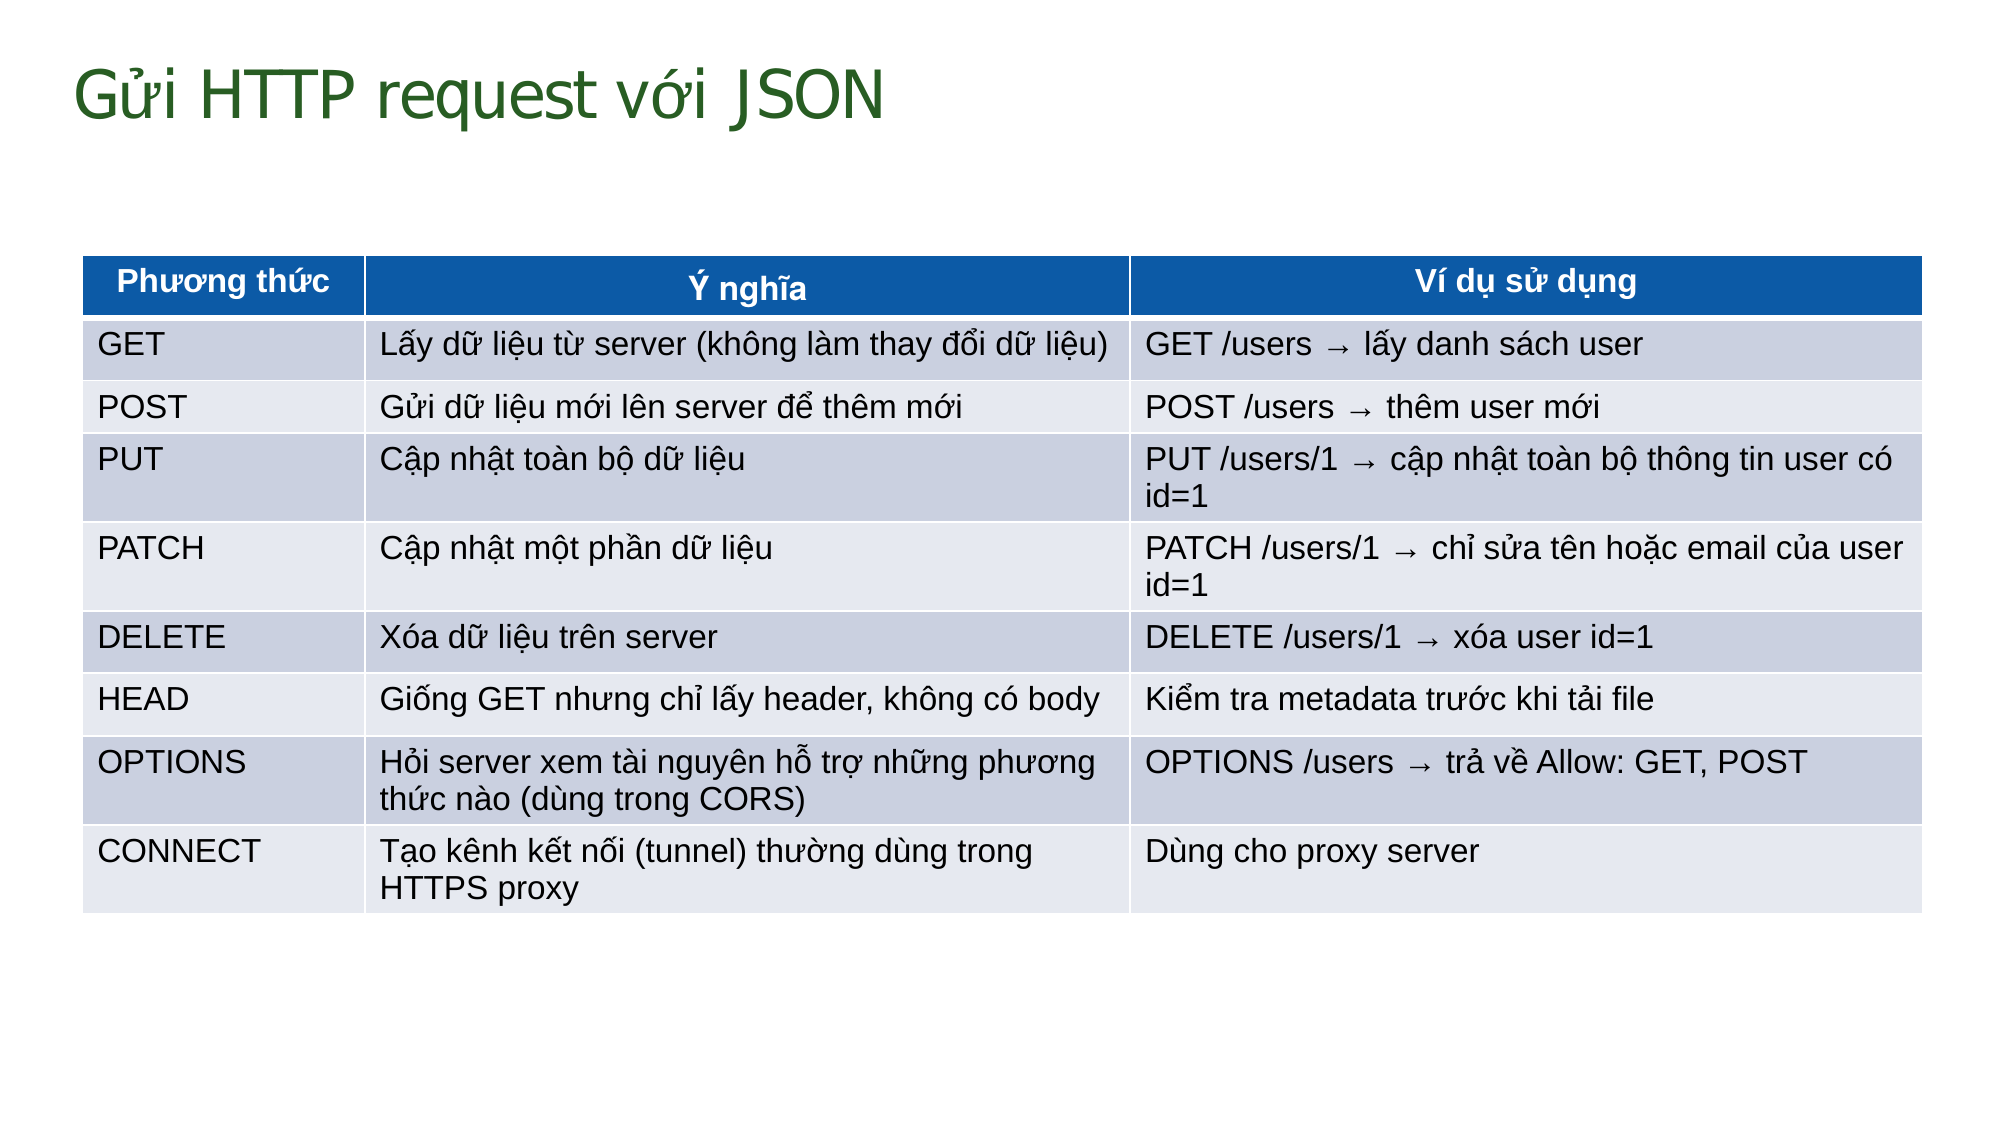

# Gửi HTTP request với JSON

| Phương thức | Ý nghĩa | Ví dụ sử dụng |
| --- | --- | --- |
| GET | Lấy dữ liệu từ server (không làm thay đổi dữ liệu) | GET /users → lấy danh sách user |
| POST | Gửi dữ liệu mới lên server để thêm mới | POST /users → thêm user mới |
| PUT | Cập nhật toàn bộ dữ liệu | PUT /users/1 → cập nhật toàn bộ thông tin user có id=1 |
| PATCH | Cập nhật một phần dữ liệu | PATCH /users/1 → chỉ sửa tên hoặc email của user id=1 |
| DELETE | Xóa dữ liệu trên server | DELETE /users/1 → xóa user id=1 |
| HEAD | Giống GET nhưng chỉ lấy header, không có body | Kiểm tra metadata trước khi tải file |
| OPTIONS | Hỏi server xem tài nguyên hỗ trợ những phương thức nào (dùng trong CORS) | OPTIONS /users → trả về Allow: GET, POST |
| CONNECT | Tạo kênh kết nối (tunnel) thường dùng trong HTTPS proxy | Dùng cho proxy server |